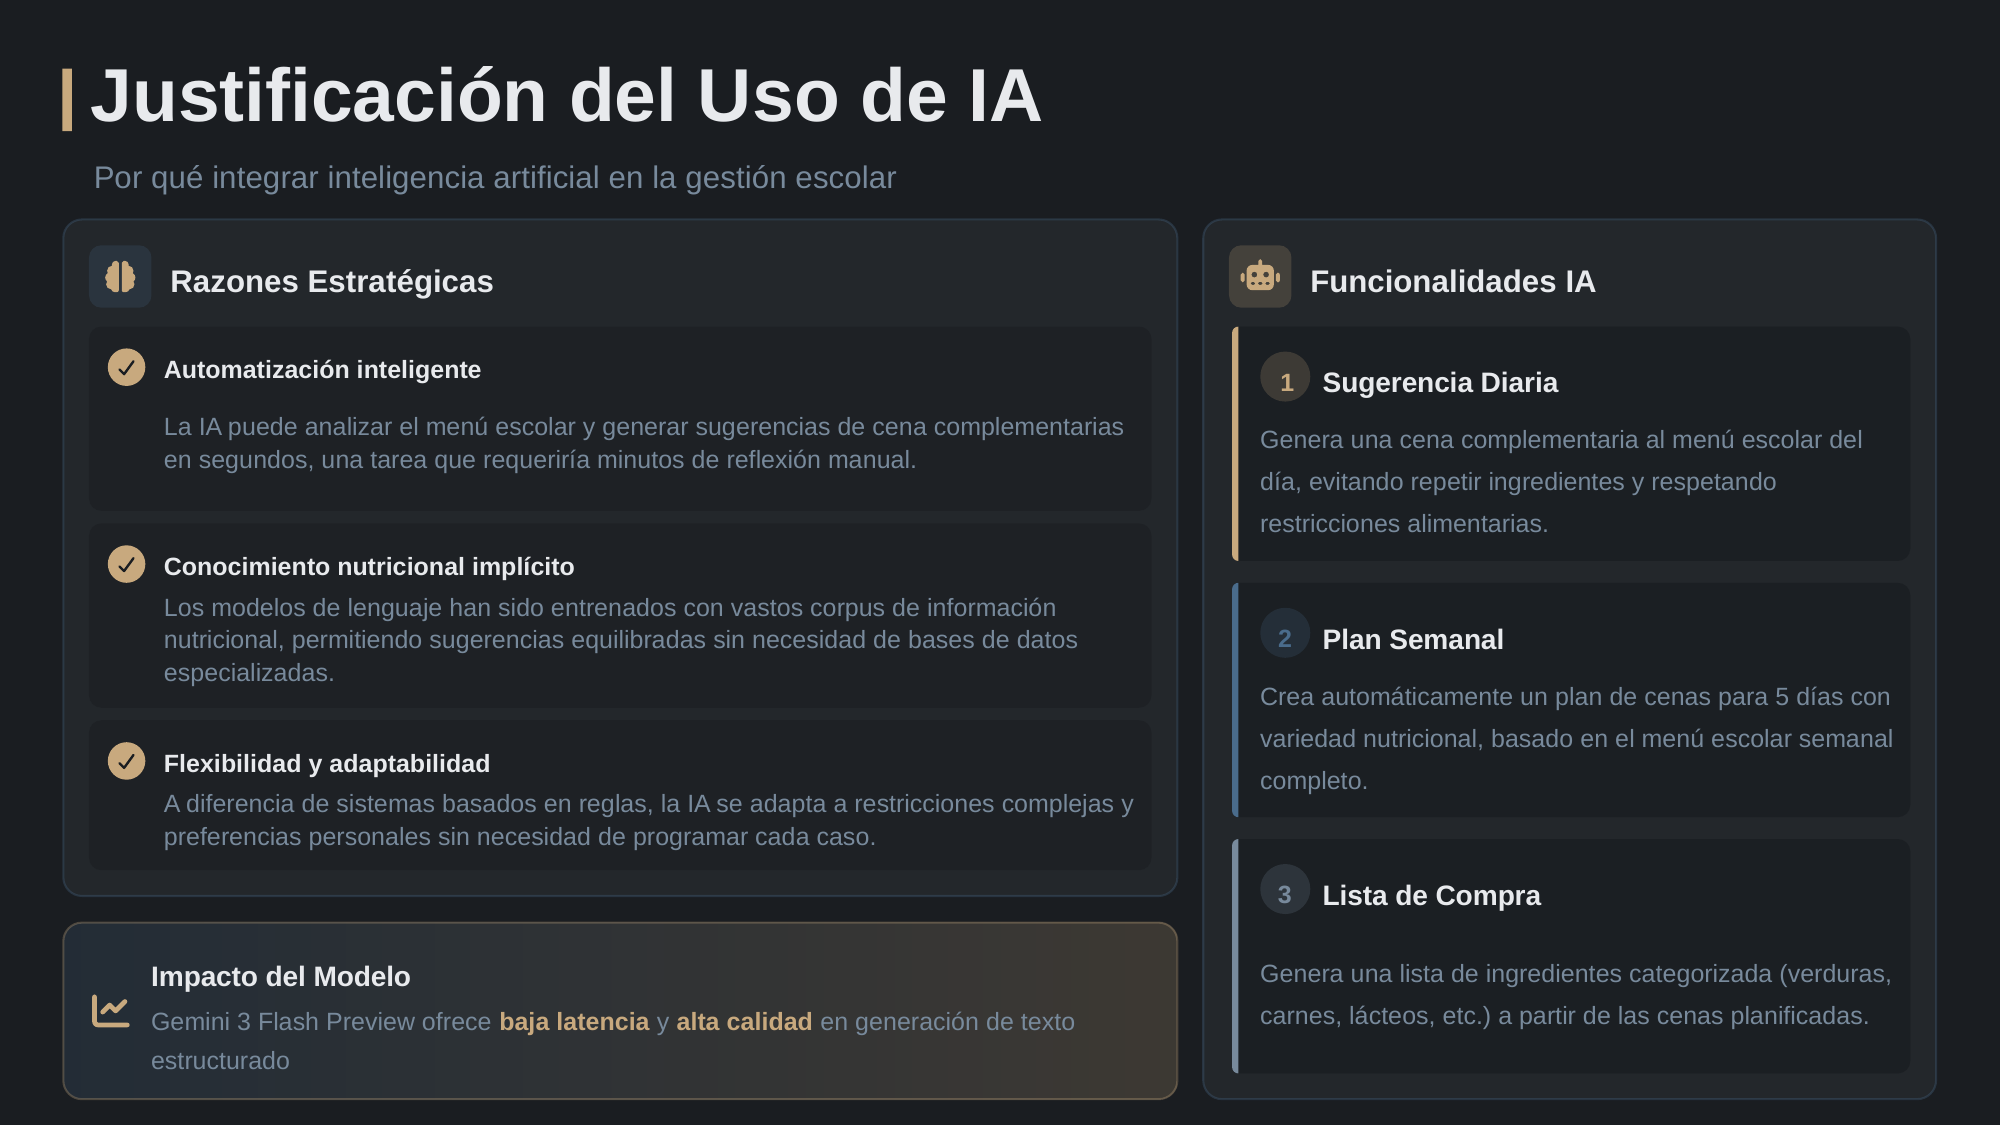

Justificación del Uso de IA

Por qué integrar inteligencia artificial en la gestión escolar

Razones Estratégicas
Funcionalidades IA

Automatización inteligente

Sugerencia Diaria

1
La IA puede analizar el menú escolar y generar sugerencias de cena complementarias en segundos, una tarea que requeriría minutos de reflexión manual.
Genera una cena complementaria al menú escolar del día, evitando repetir ingredientes y respetando restricciones alimentarias.

Conocimiento nutricional implícito

Los modelos de lenguaje han sido entrenados con vastos corpus de información nutricional, permitiendo sugerencias equilibradas sin necesidad de bases de datos especializadas.

Plan Semanal
2
Crea automáticamente un plan de cenas para 5 días con variedad nutricional, basado en el menú escolar semanal completo.

Flexibilidad y adaptabilidad

A diferencia de sistemas basados en reglas, la IA se adapta a restricciones complejas y preferencias personales sin necesidad de programar cada caso.

Lista de Compra
3

Genera una lista de ingredientes categorizada (verduras, carnes, lácteos, etc.) a partir de las cenas planificadas.
Impacto del Modelo

Gemini 3 Flash Preview ofrece baja latencia y alta calidad en generación de texto estructurado